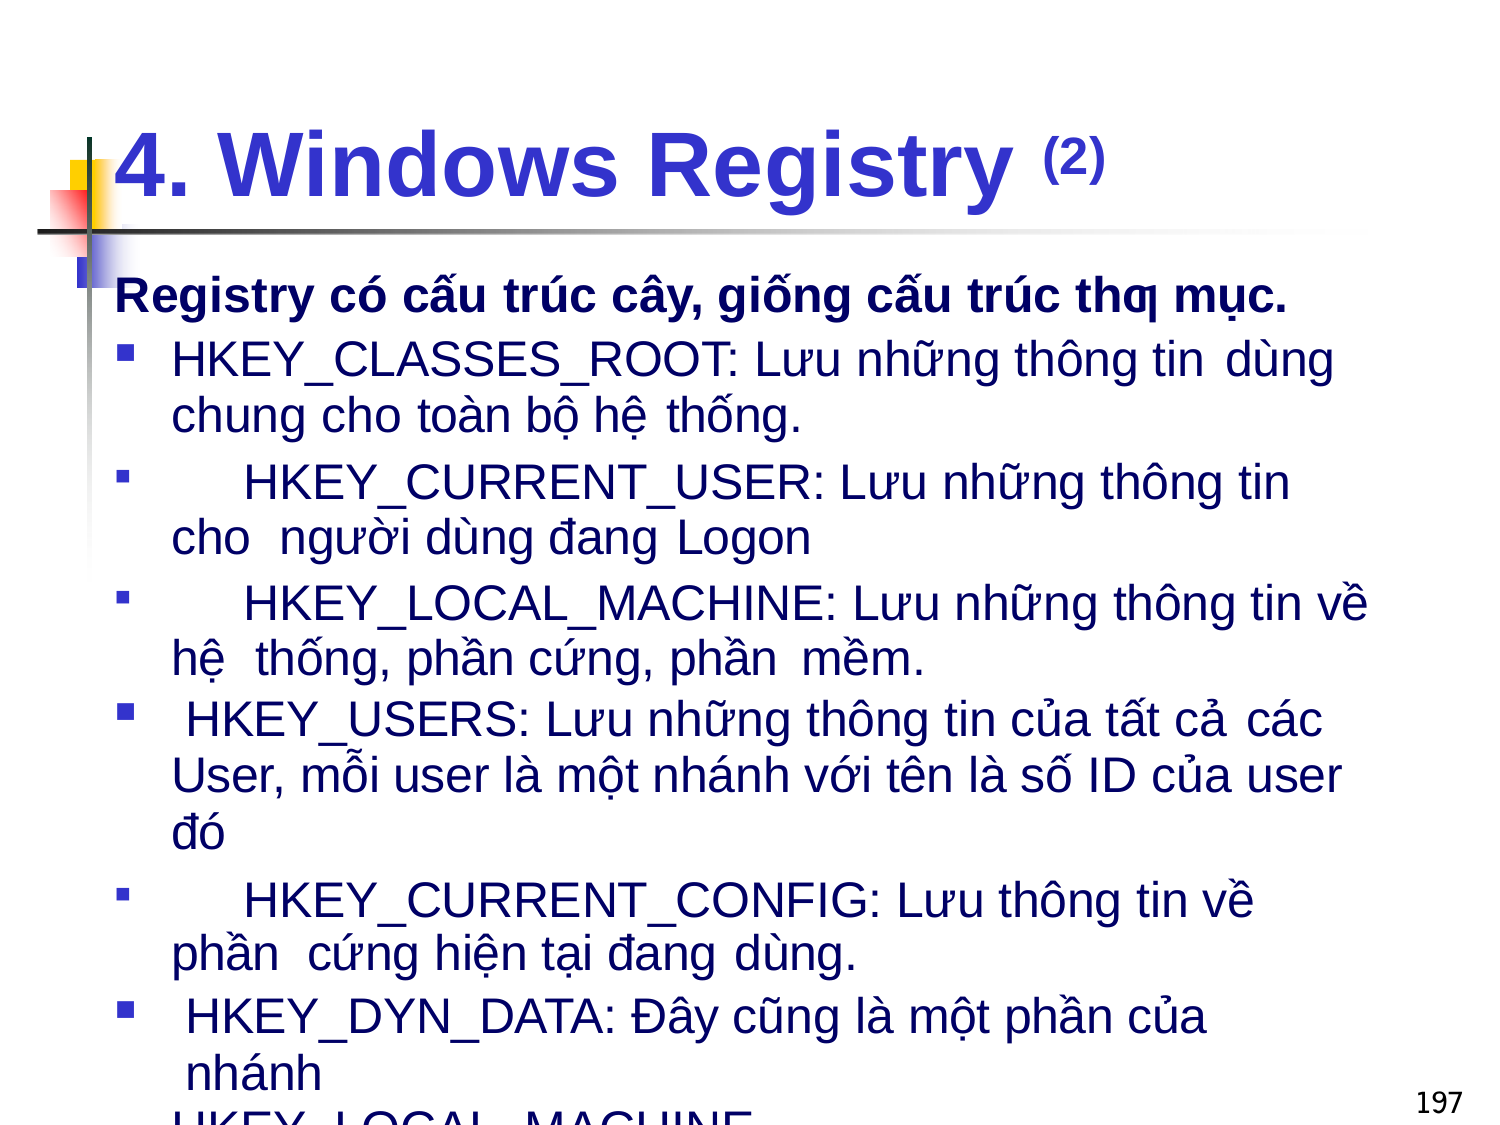

# 4. Windows Registry (2)
Registry có cấu trúc cây, giống cấu trúc thƣ mục.
HKEY_CLASSES_ROOT: Lưu những thông tin dùng
chung cho toàn bộ hệ thống.
	HKEY_CURRENT_USER: Lưu những thông tin cho  người dùng đang Logon
	HKEY_LOCAL_MACHINE: Lưu những thông tin về hệ  thống, phần cứng, phần mềm.
HKEY_USERS: Lưu những thông tin của tất cả các
User, mỗi user là một nhánh với tên là số ID của user đó
	HKEY_CURRENT_CONFIG: Lưu thông tin về phần  cứng hiện tại đang dùng.
HKEY_DYN_DATA: Đây cũng là một phần của nhánh
HKEY_LOCAL_MACHINE
197